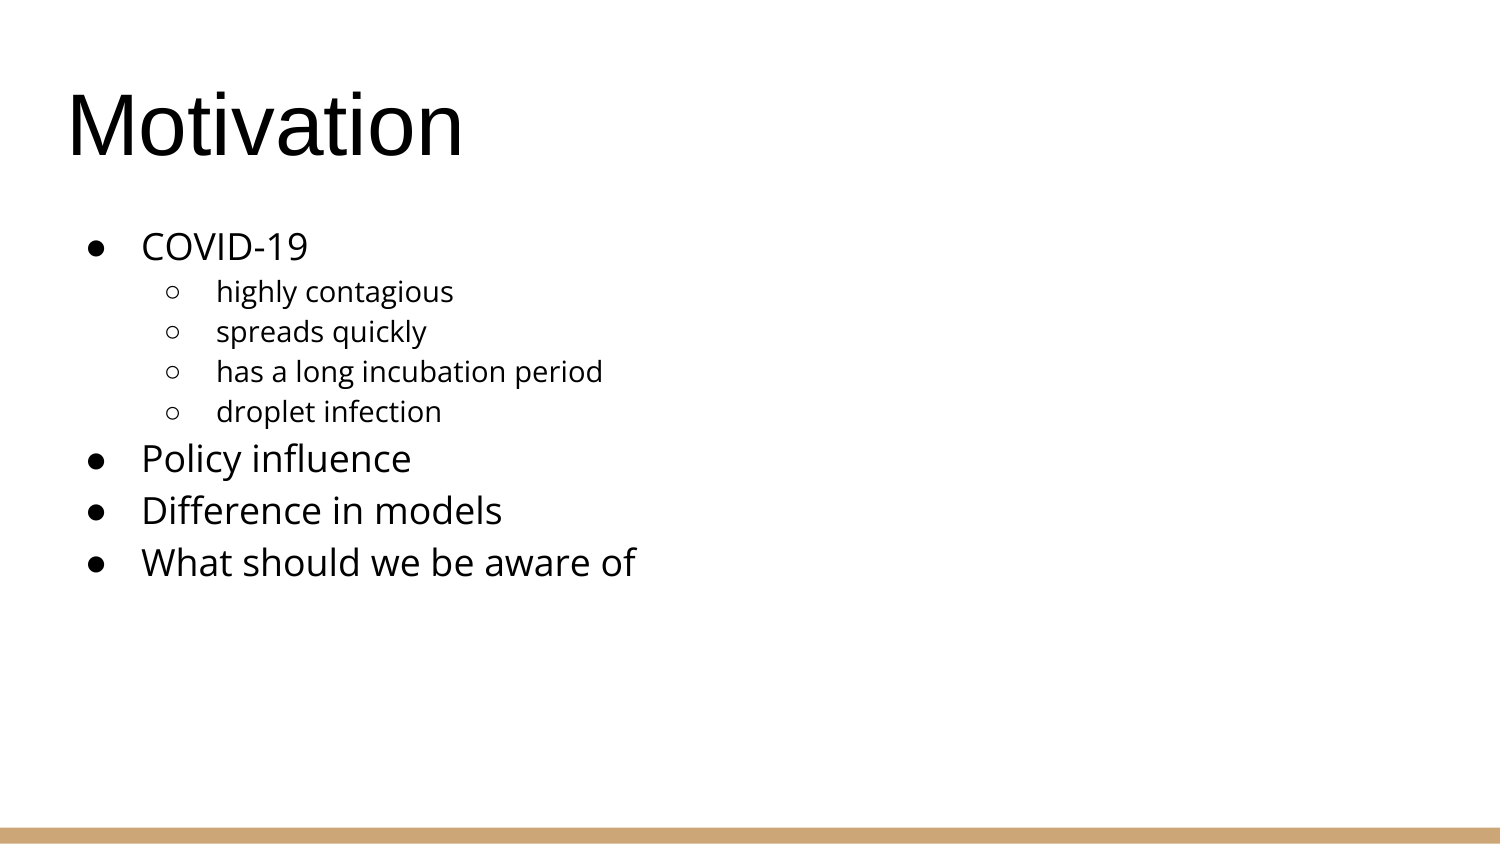

# Motivation
COVID-19
highly contagious
spreads quickly
has a long incubation period
droplet infection
Policy influence
Difference in models
What should we be aware of